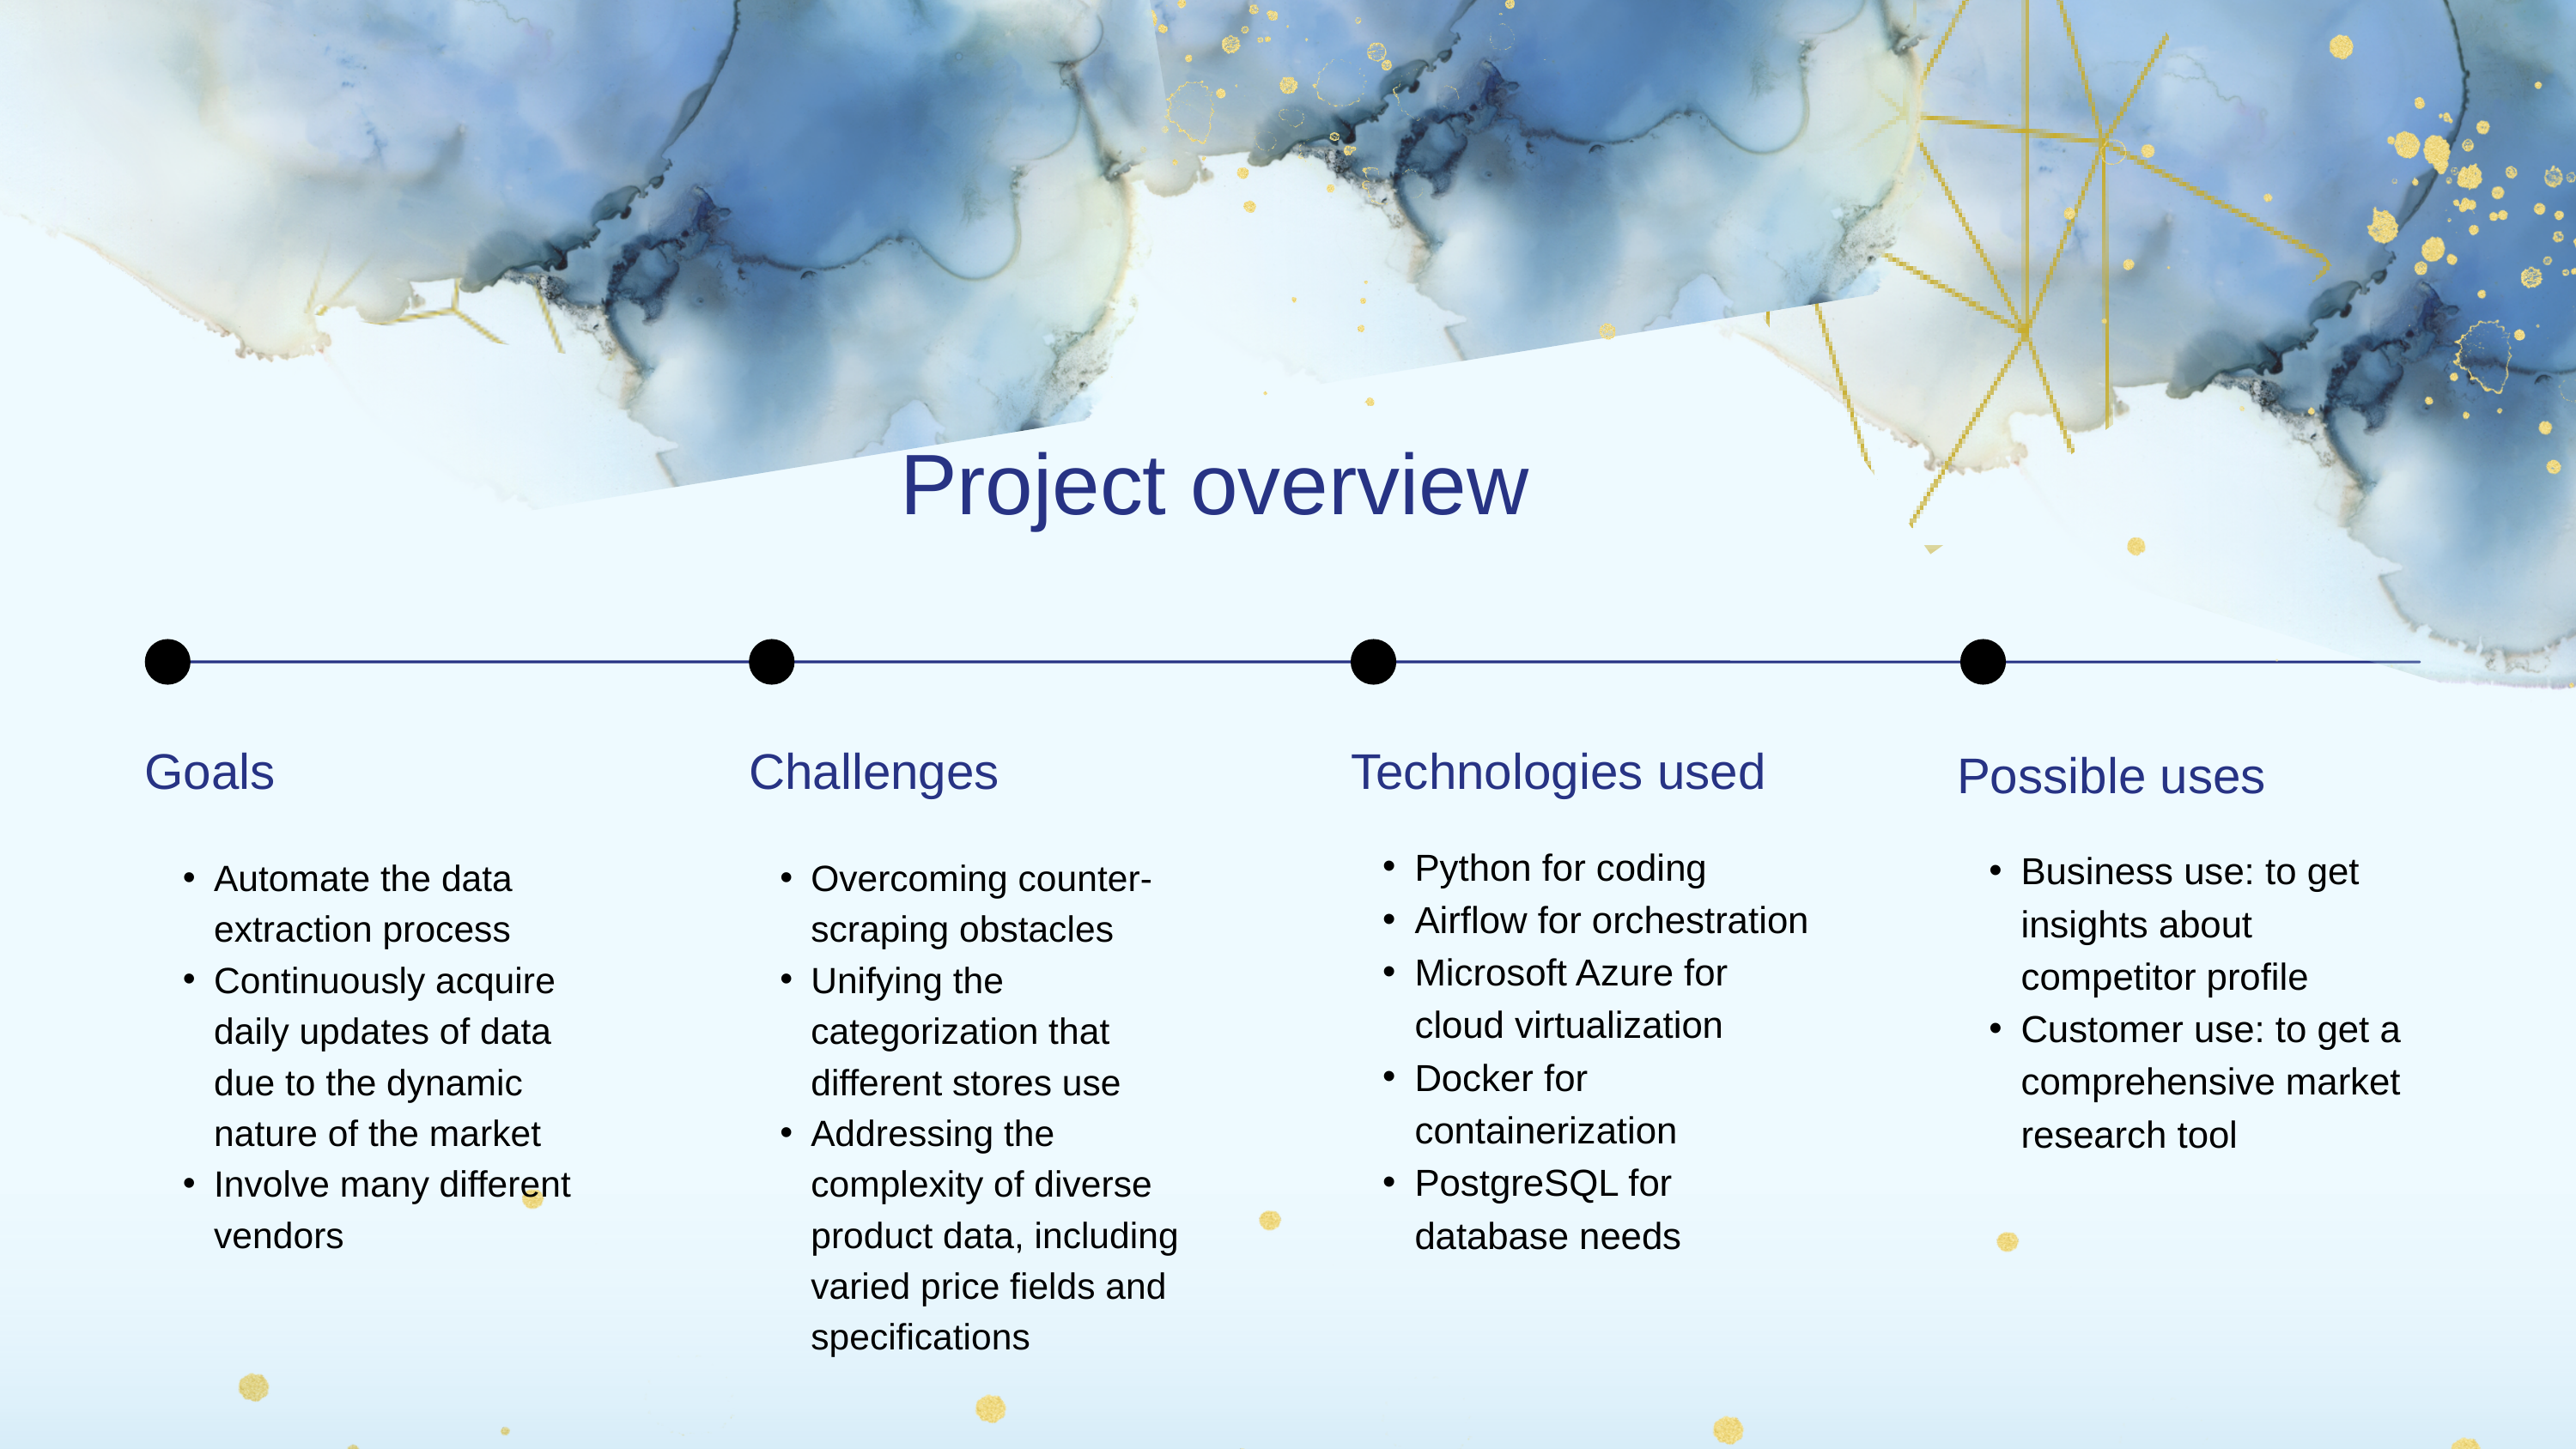

Project overview

Goals

Challenges
Technologies used
Possible uses
Python for coding
Airflow for orchestration
Microsoft Azure for cloud virtualization
Docker for containerization
PostgreSQL for database needs
Business use: to get insights about competitor profile
Customer use: to get a comprehensive market research tool

Automate the data extraction process
Continuously acquire daily updates of data due to the dynamic nature of the market
Involve many different vendors
Overcoming counter-scraping obstacles
Unifying the categorization that different stores use
Addressing the complexity of diverse product data, including varied price fields and specifications